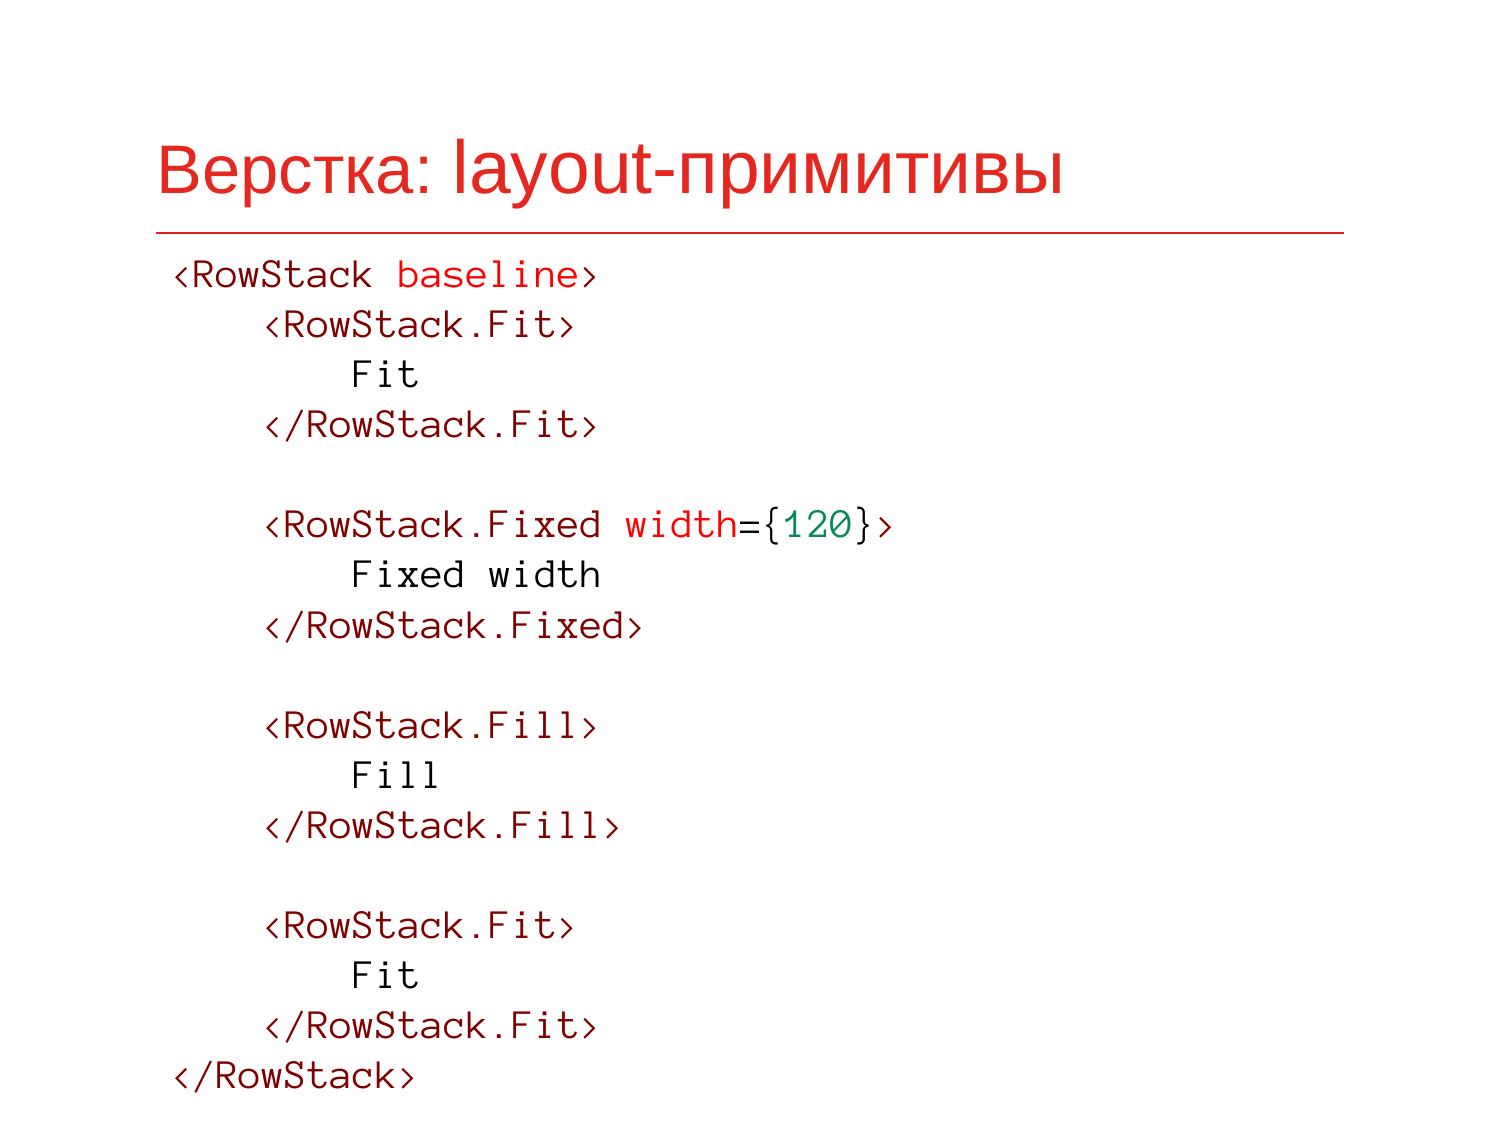

# Верстка: layout-примитивы
<RowStack baseline>
    <RowStack.Fit>
        Fit
    </RowStack.Fit>

    <RowStack.Fixed width={120}>
        Fixed width
    </RowStack.Fixed>

    <RowStack.Fill>
        Fill
    </RowStack.Fill>

    <RowStack.Fit>
        Fit
    </RowStack.Fit>
</RowStack>